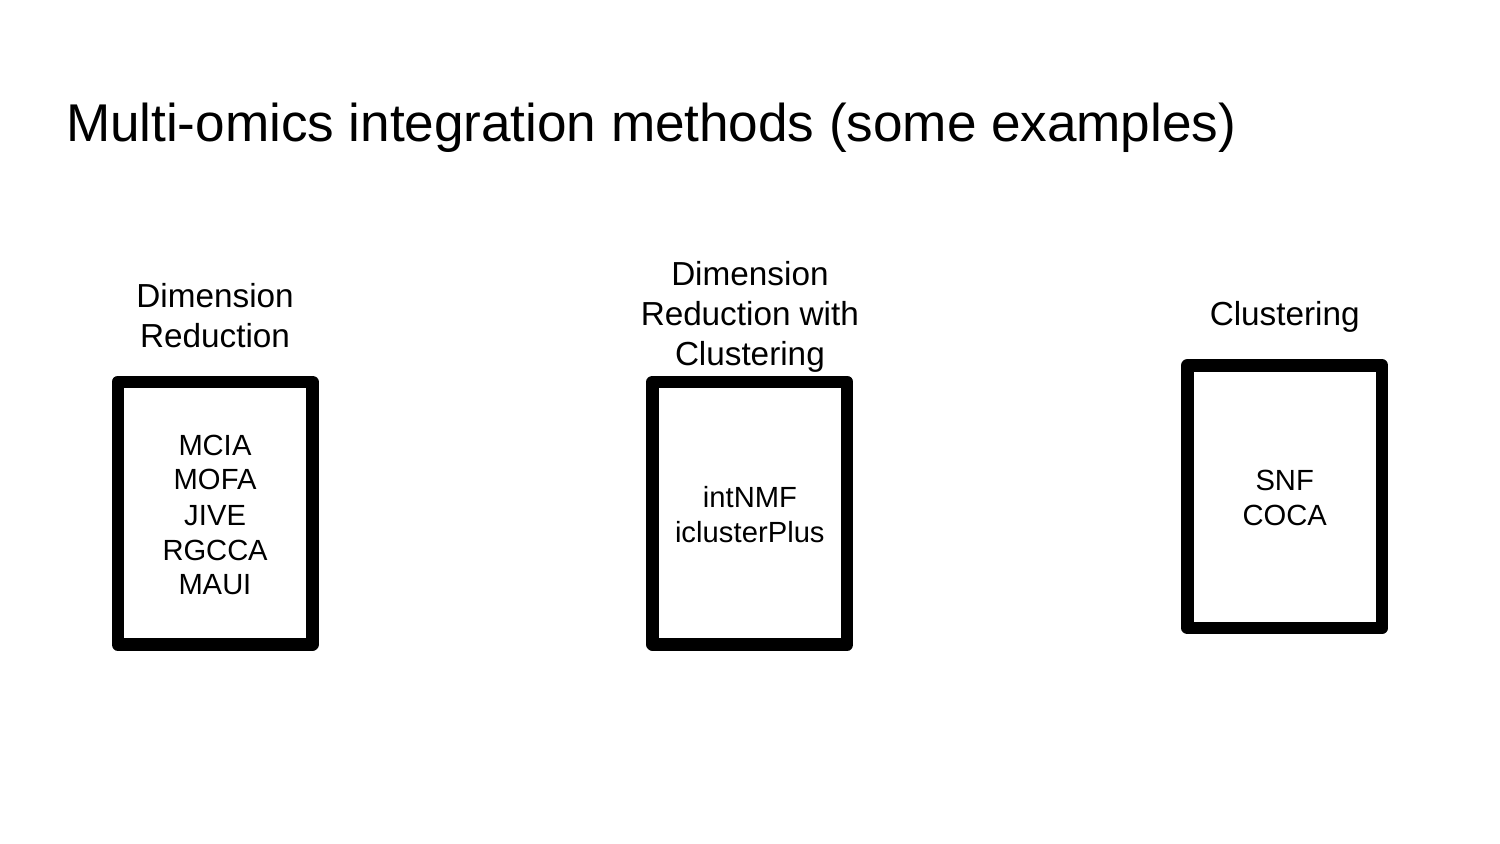

# Multi-omics integration methods (some examples)
Dimension Reduction with Clustering
Dimension Reduction
Clustering
SNF
COCA
MCIA
MOFA
JIVE
RGCCA
MAUI
intNMF
iclusterPlus